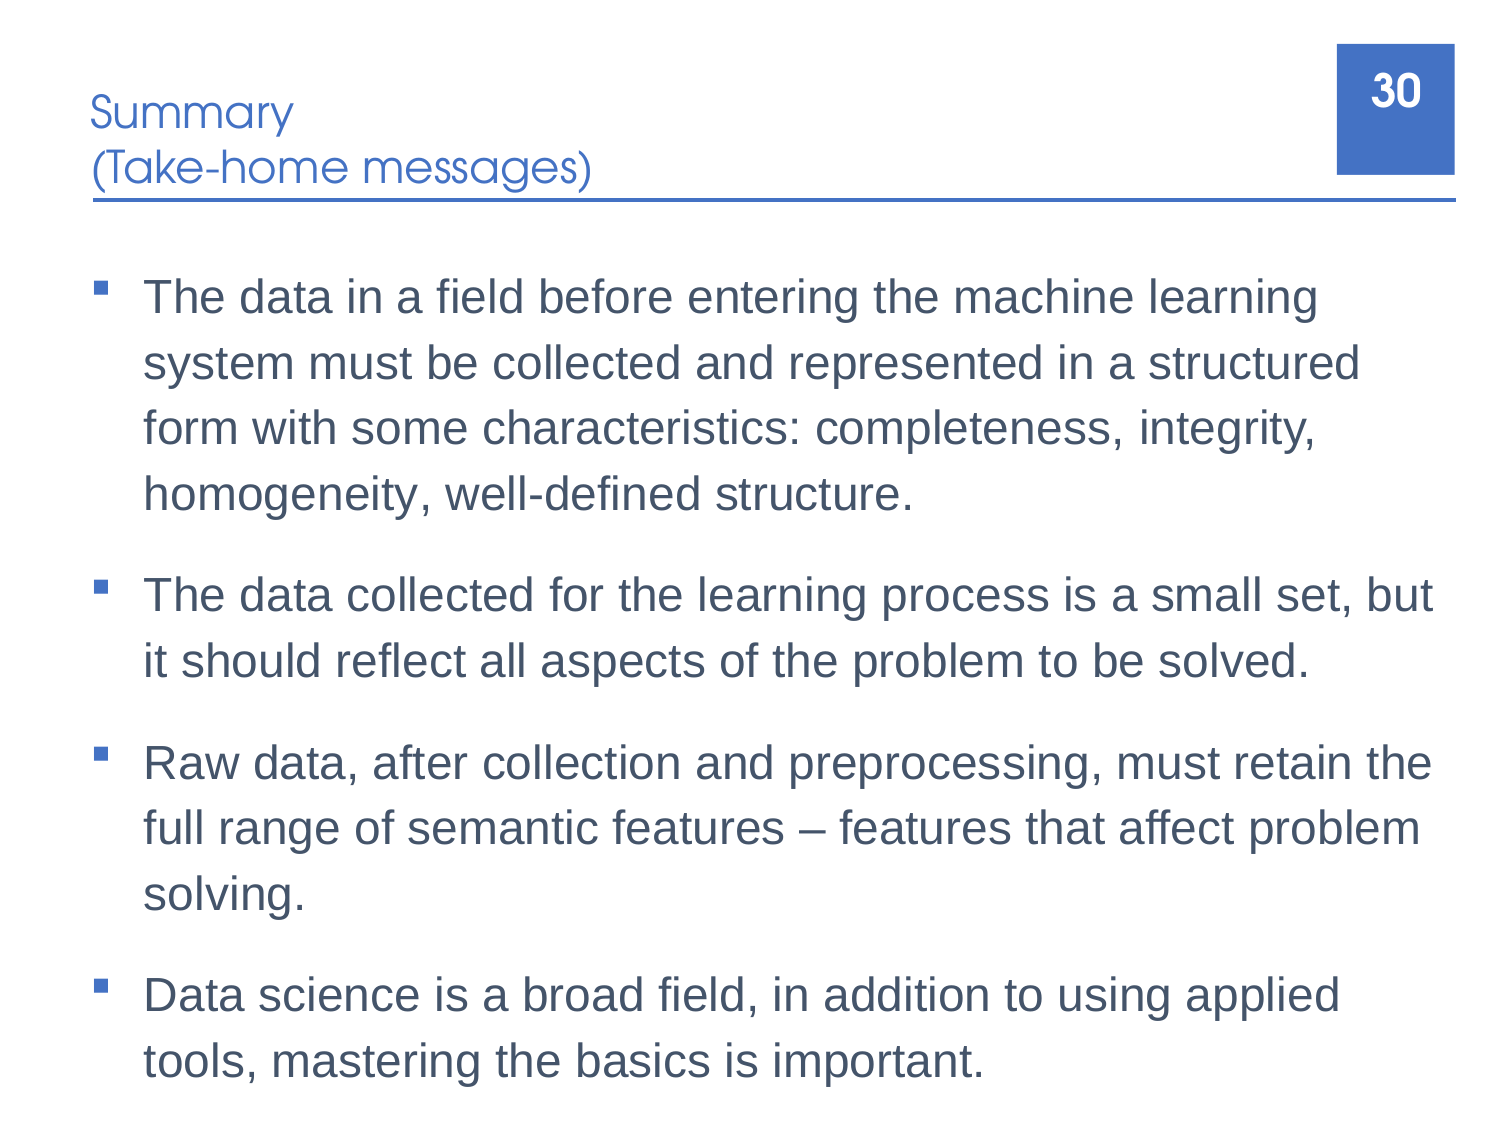

30
# Summary (Take-home messages)

The data in a field before entering the machine learning system must be collected and represented in a structured form with some characteristics: completeness, integrity, homogeneity, well-defined structure.
The data collected for the learning process is a small set, but it should reflect all aspects of the problem to be solved.
Raw data, after collection and preprocessing, must retain the full range of semantic features – features that affect problem solving.
Data science is a broad field, in addition to using applied tools, mastering the basics is important.